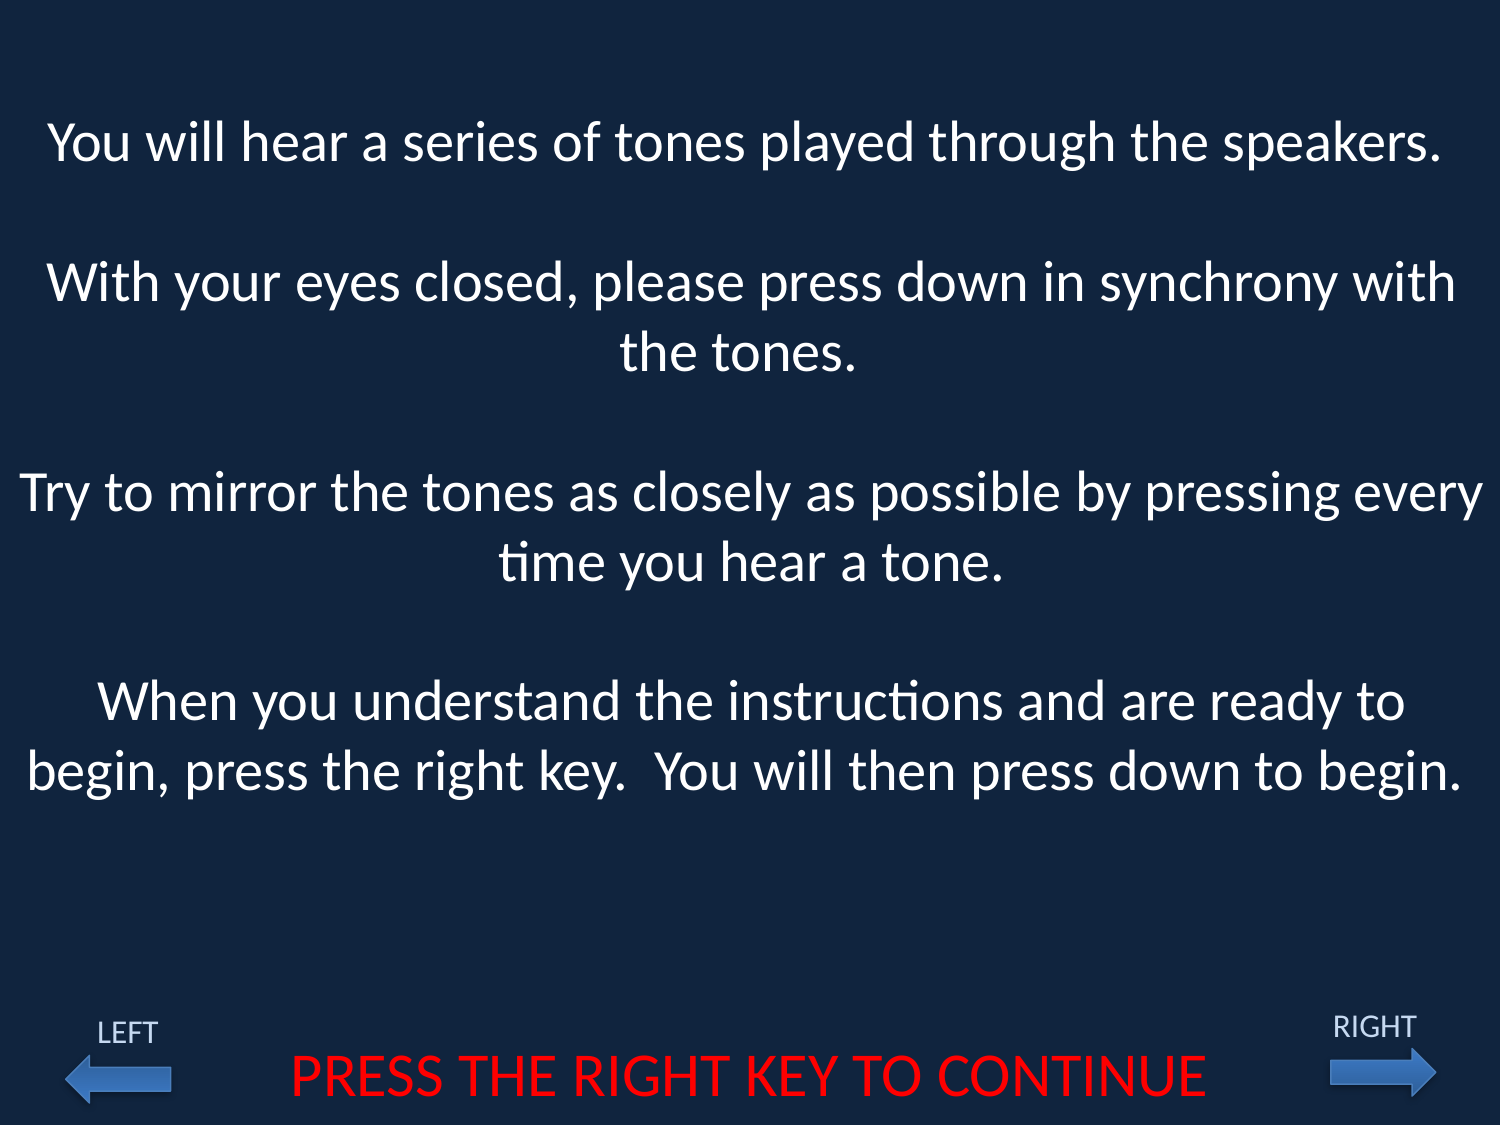

You will hear a series of tones played through the speakers.

With your eyes closed, please press down in synchrony with the tones.

Try to mirror the tones as closely as possible by pressing every time you hear a tone.

When you understand the instructions and are ready to begin, press the right key.  You will then press down to begin.

RIGHT
LEFT
PRESS THE RIGHT KEY TO CONTINUE